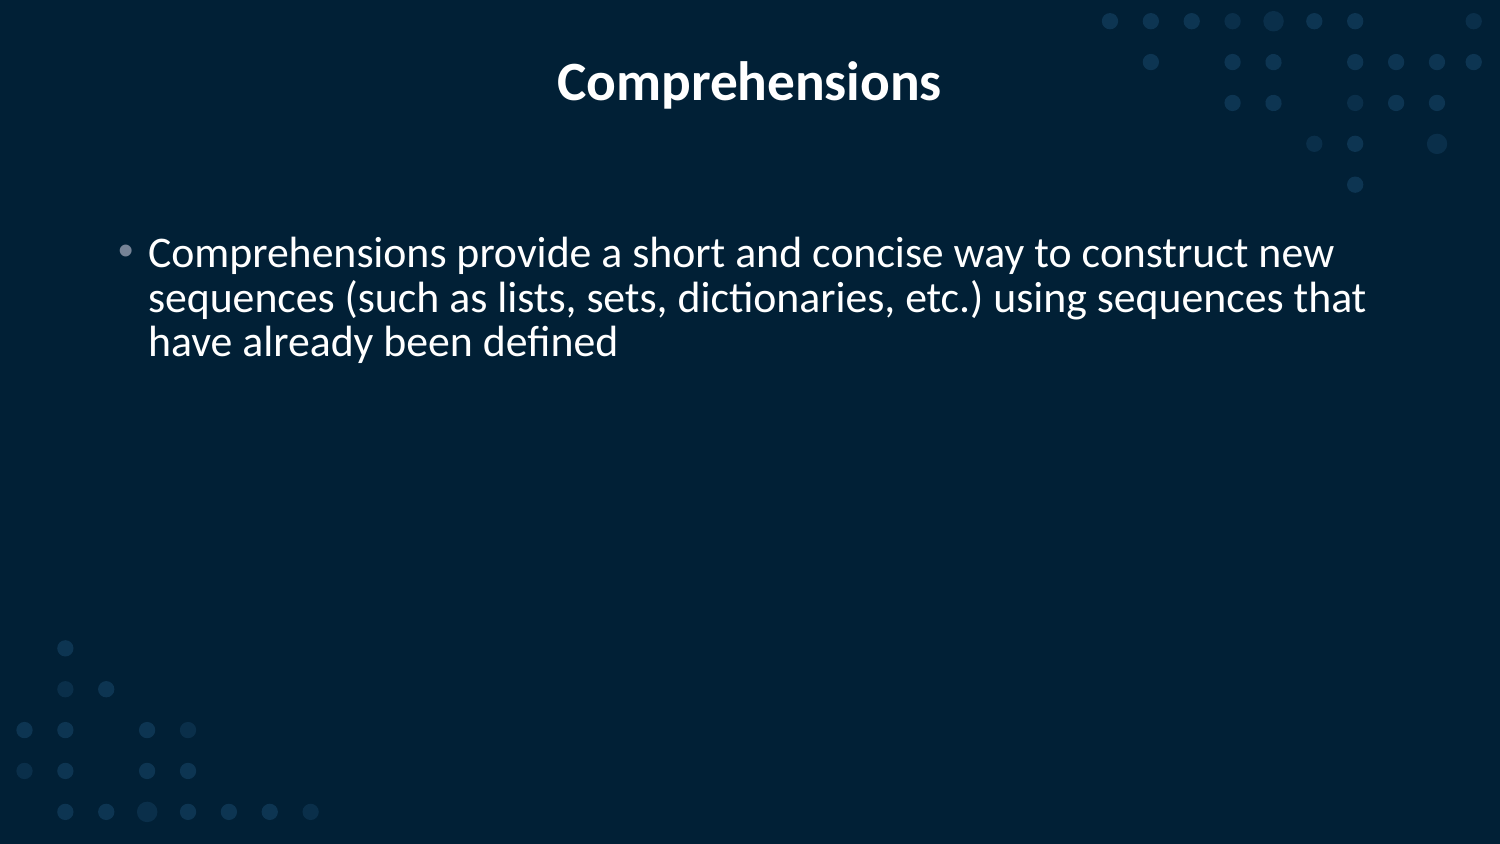

# Comprehensions

Comprehensions provide a short and concise way to construct new sequences (such as lists, sets, dictionaries, etc.) using sequences that have already been defined